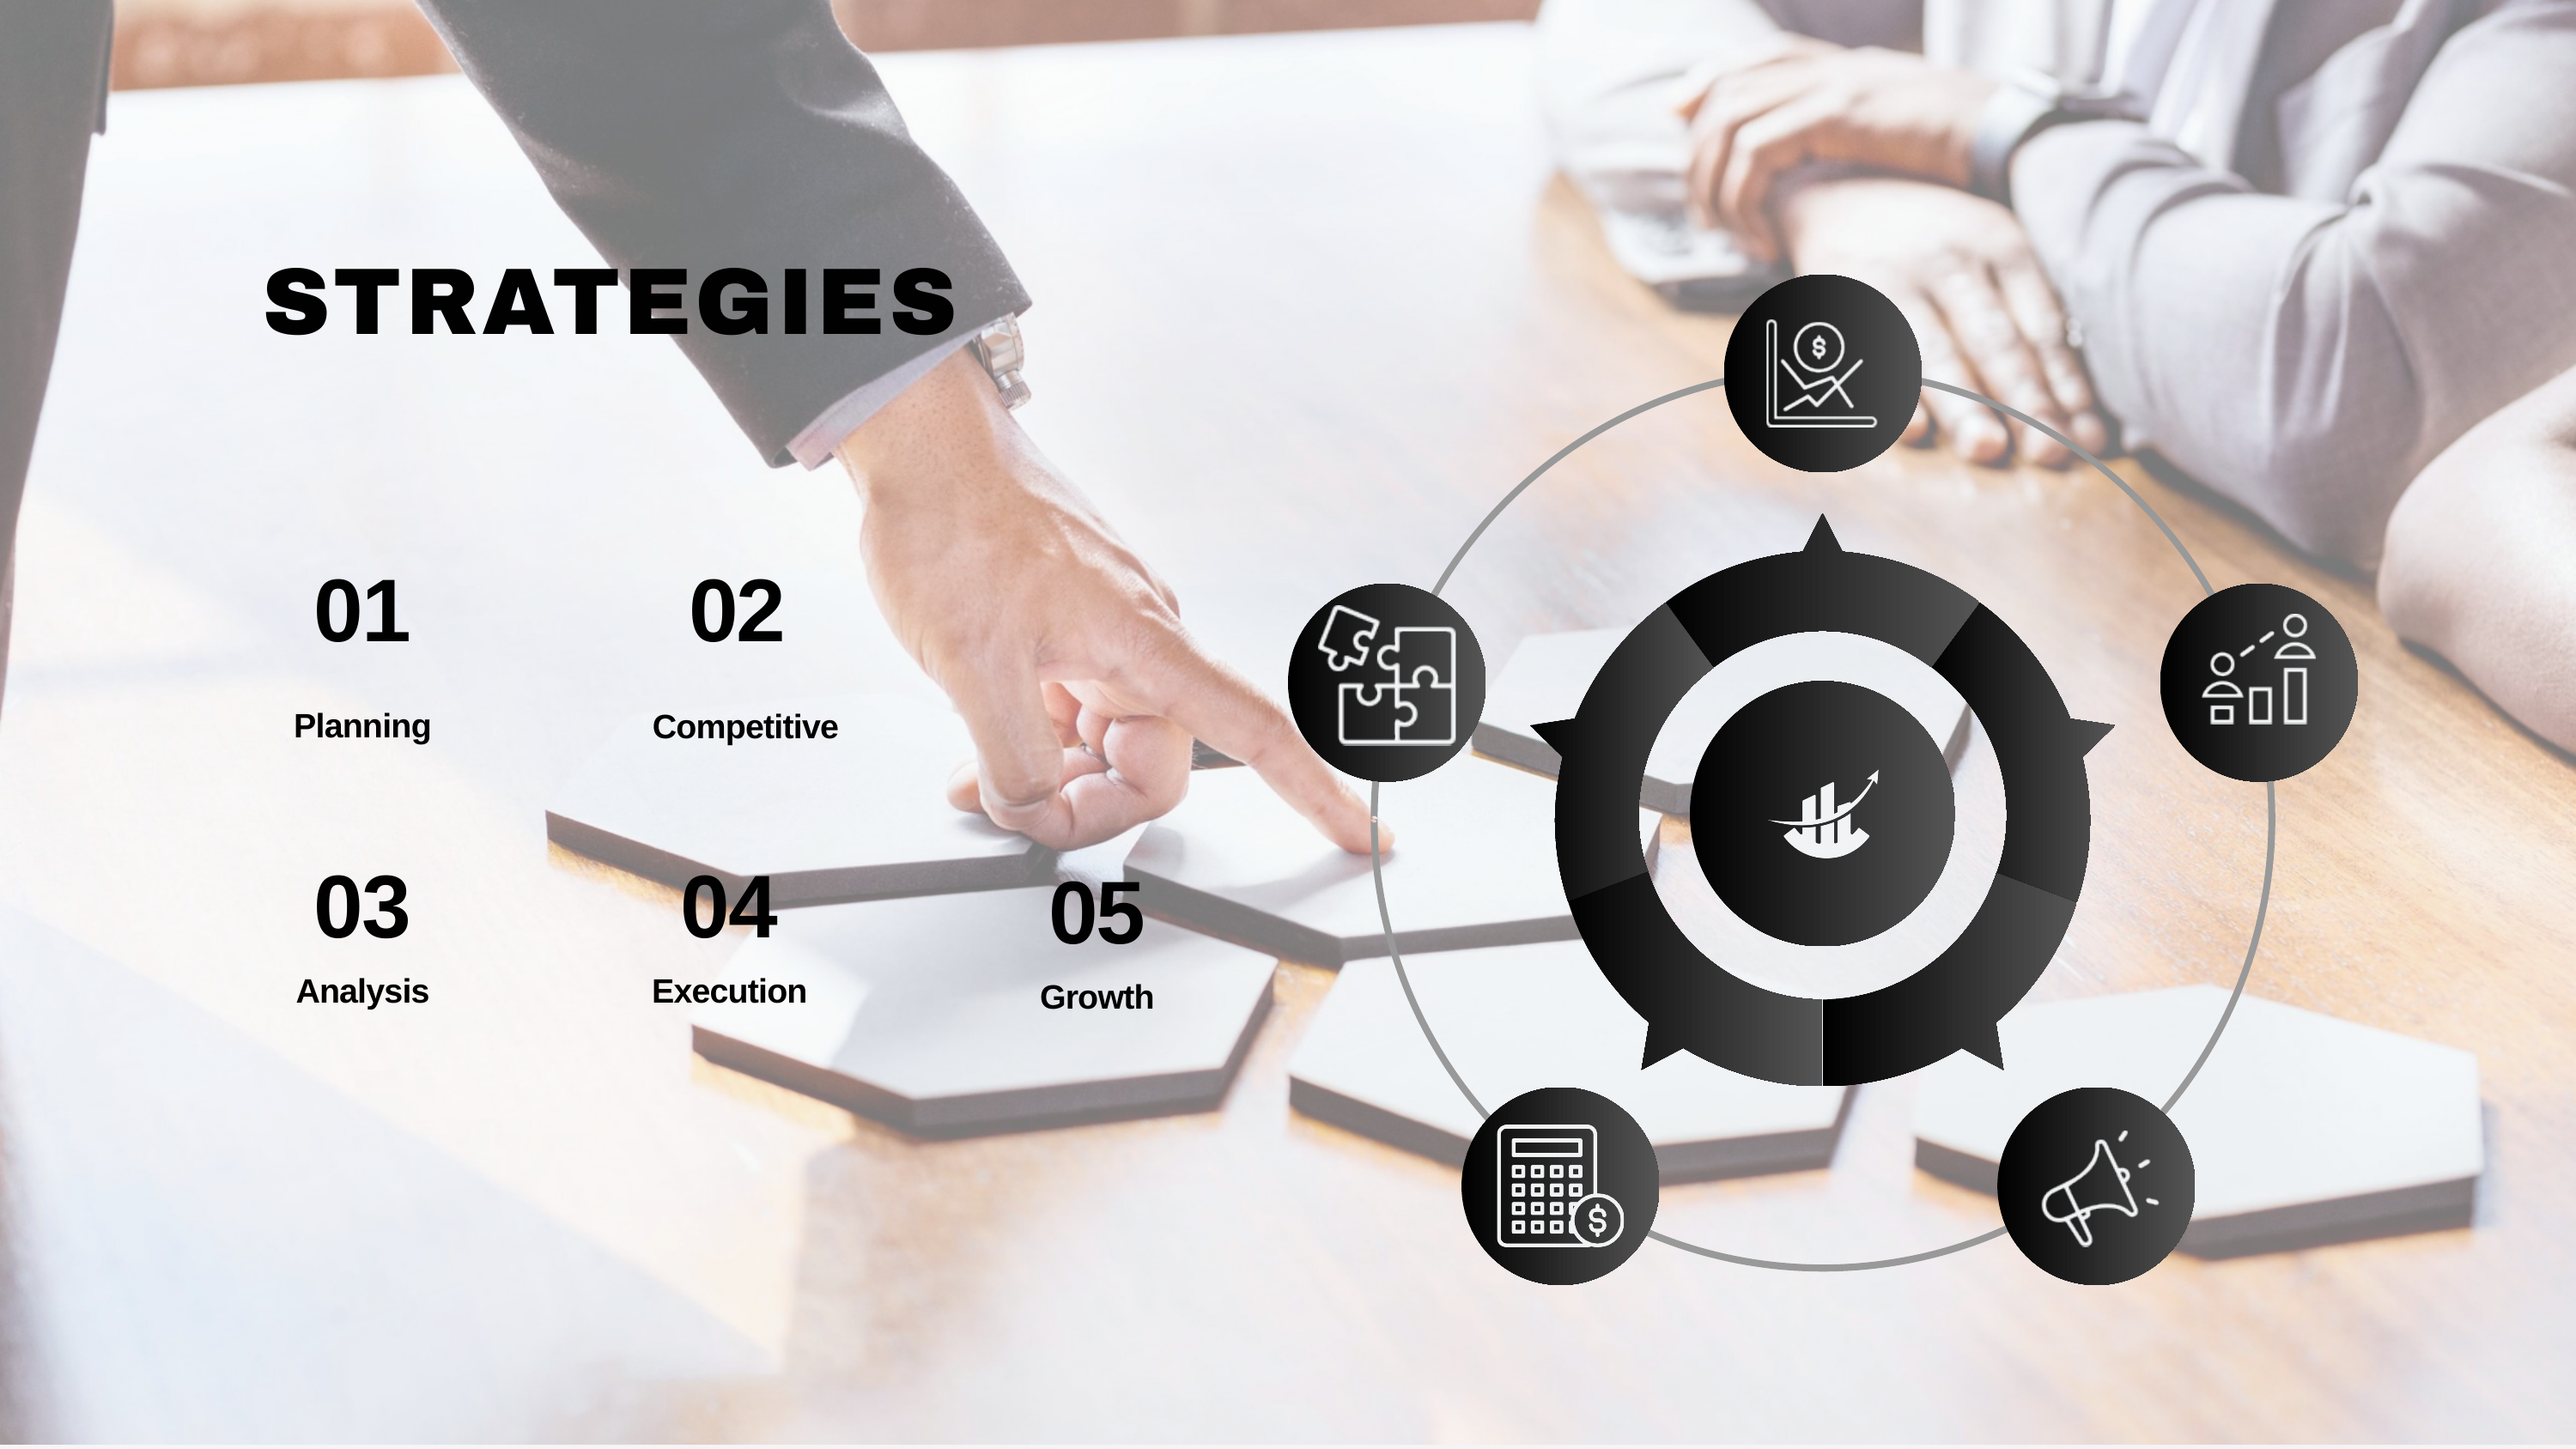

STRATEGIES

01
02

Planning
Competitive

03
04
05

Analysis
Execution
Growth